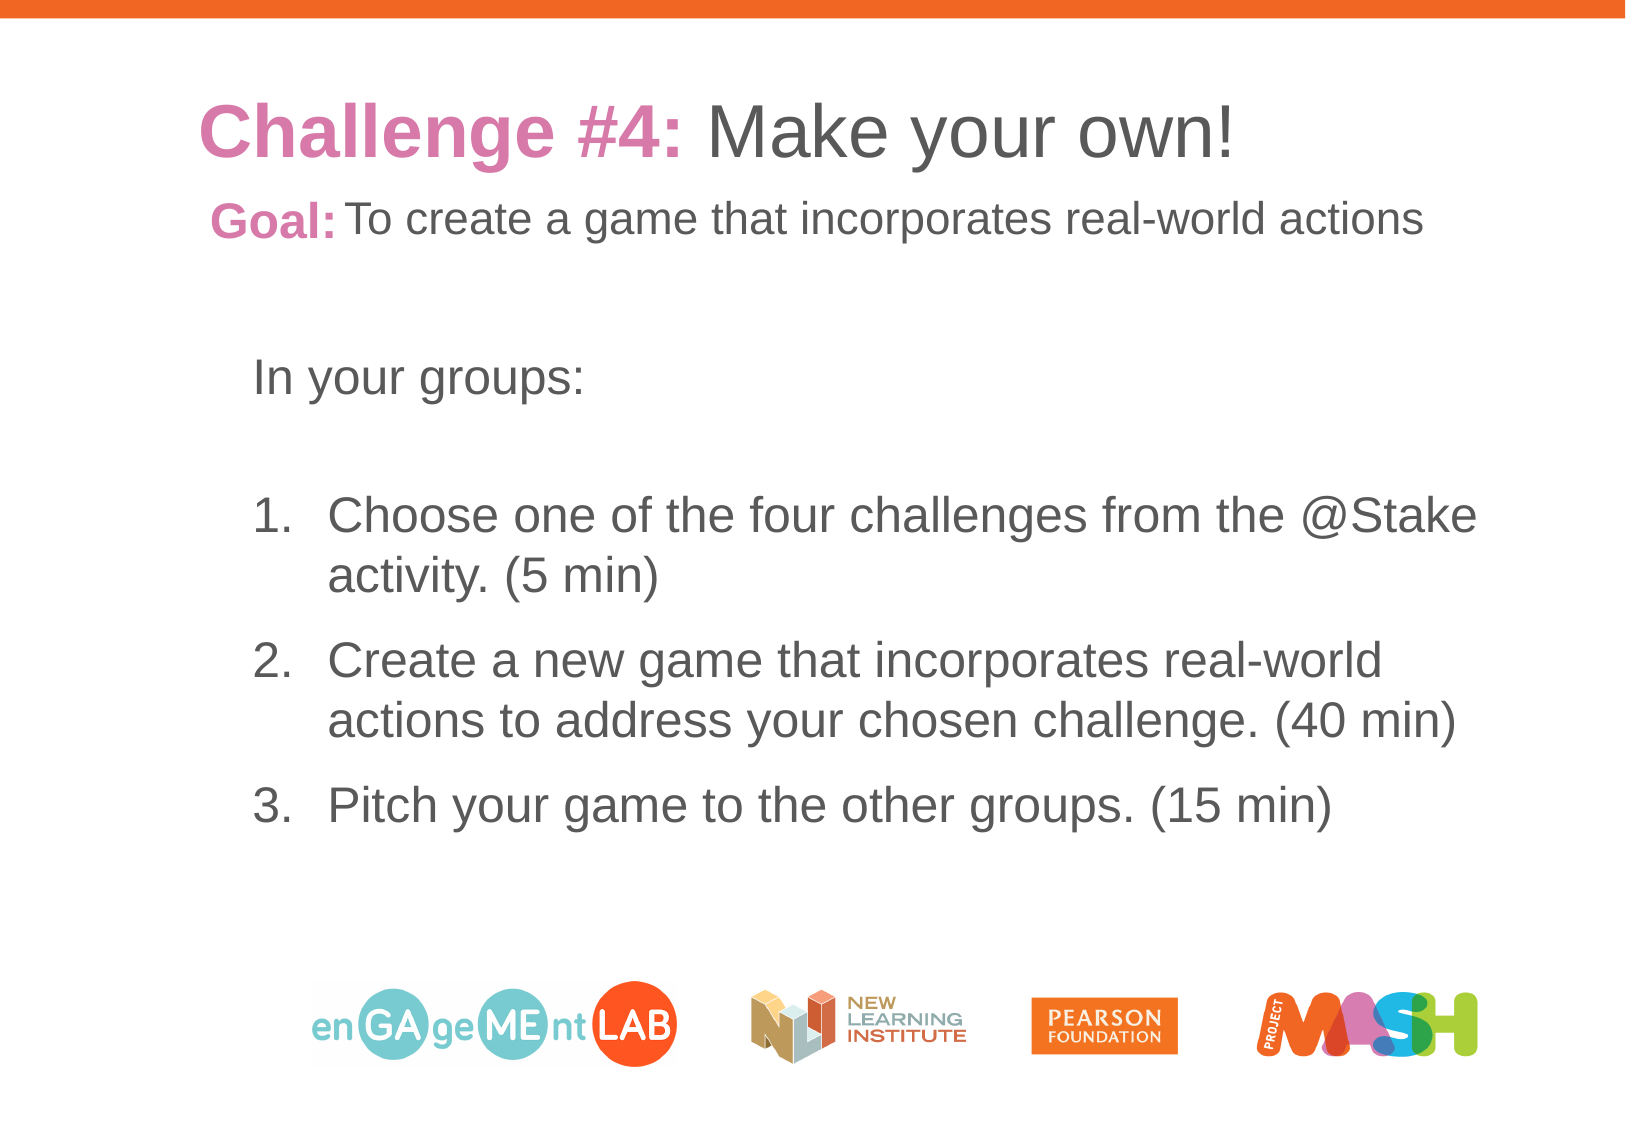

Challenge #4: Make your own!
To create a game that incorporates real-world actions
Goal:
In your groups:
Choose one of the four challenges from the @Stake activity. (5 min)
Create a new game that incorporates real-world actions to address your chosen challenge. (40 min)
Pitch your game to the other groups. (15 min)